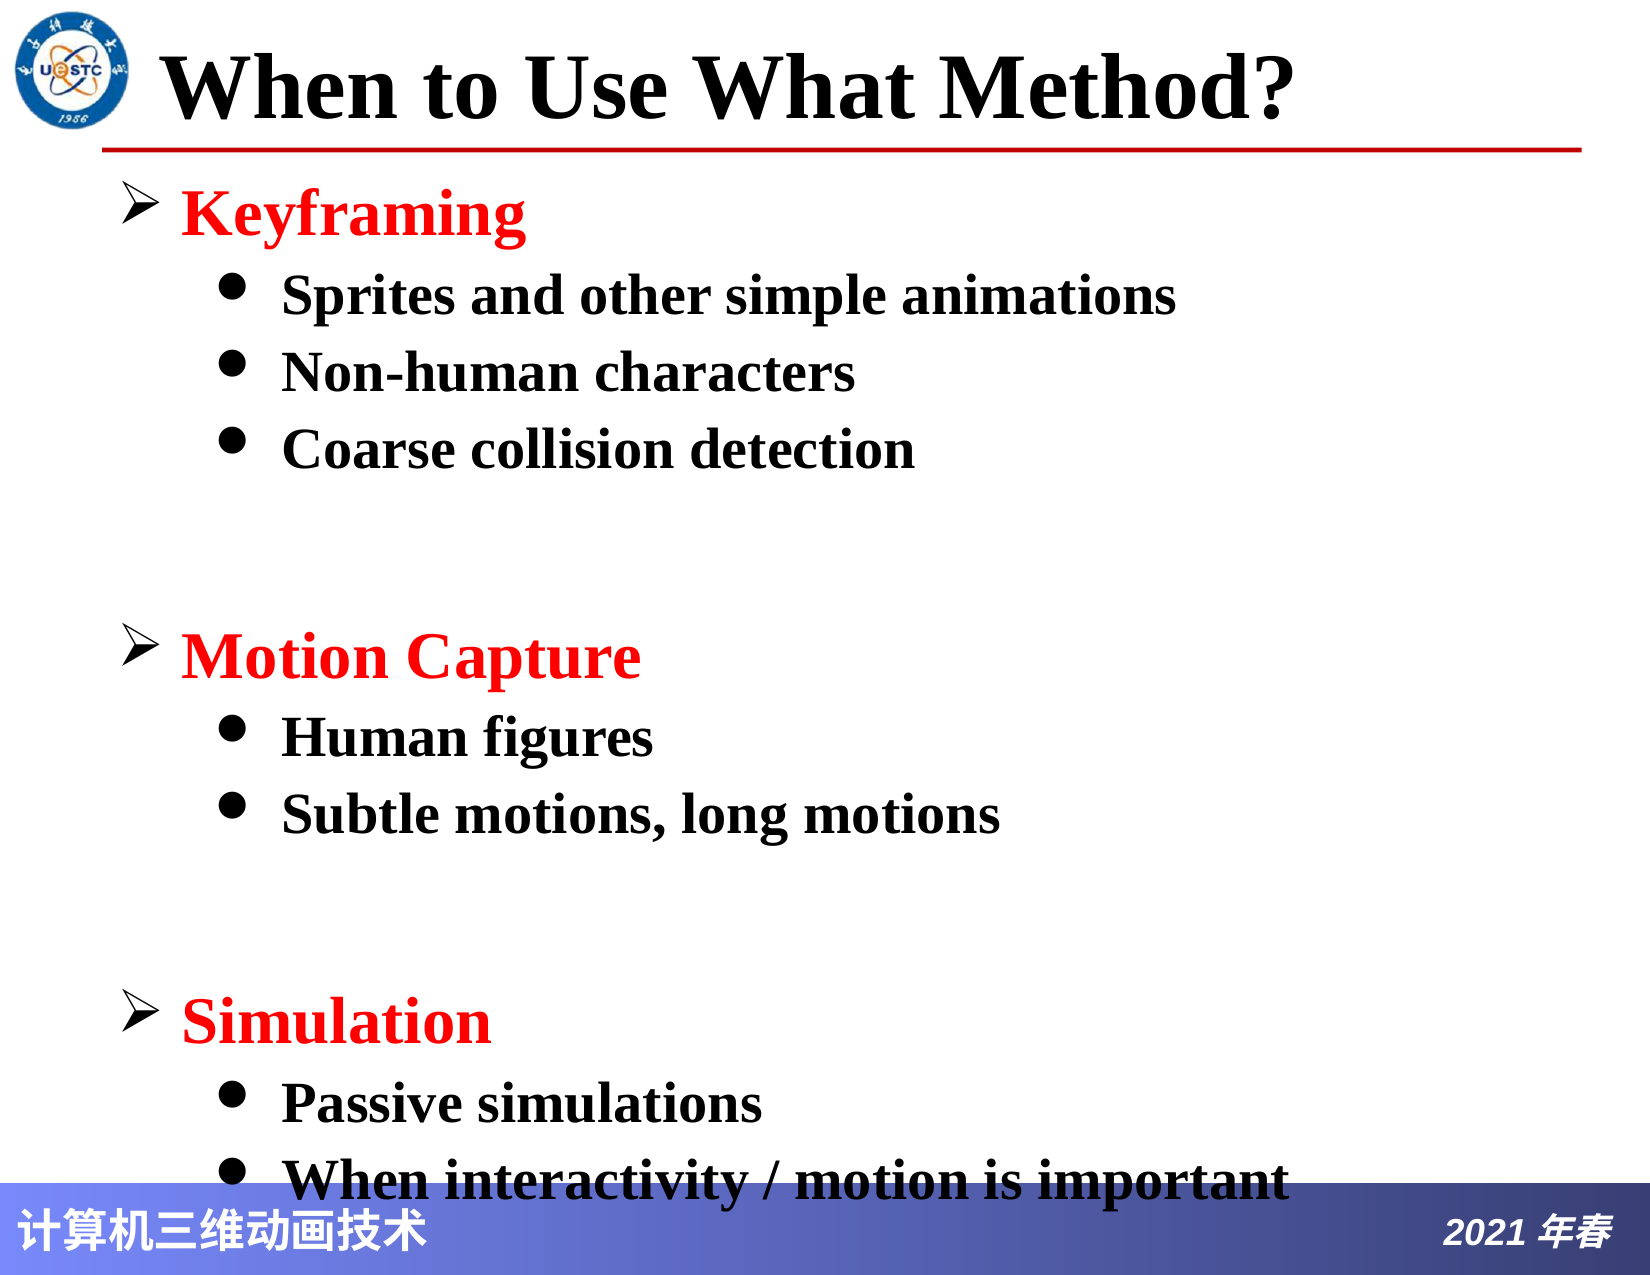

# When to Use What Method?
Keyframing
Sprites and other simple animations
Non-human characters
Coarse collision detection

Motion Capture
Human figures
Subtle motions, long motions

Simulation
Passive simulations
When interactivity / motion is important